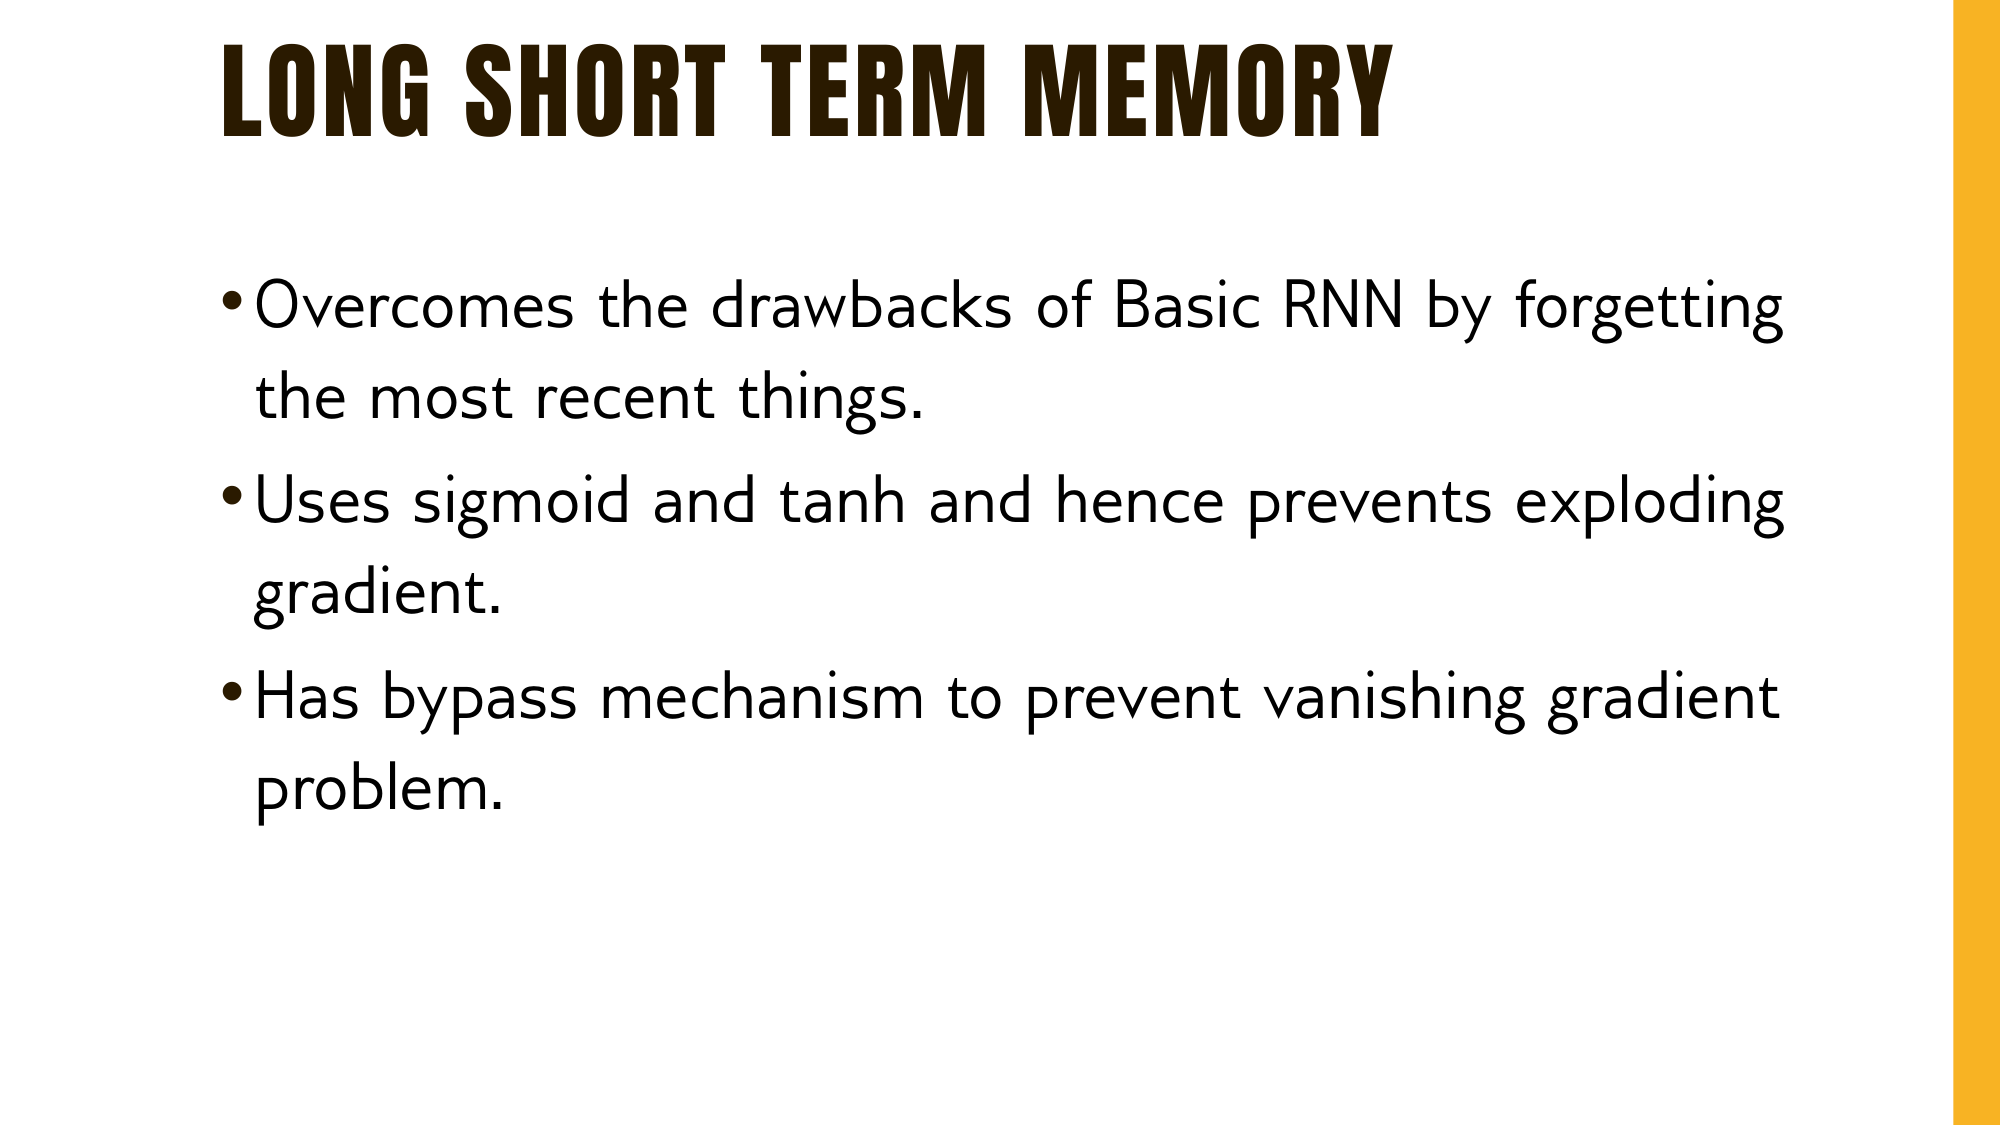

# Long short term memory
Overcomes the drawbacks of Basic RNN by forgetting the most recent things.
Uses sigmoid and tanh and hence prevents exploding gradient.
Has bypass mechanism to prevent vanishing gradient problem.